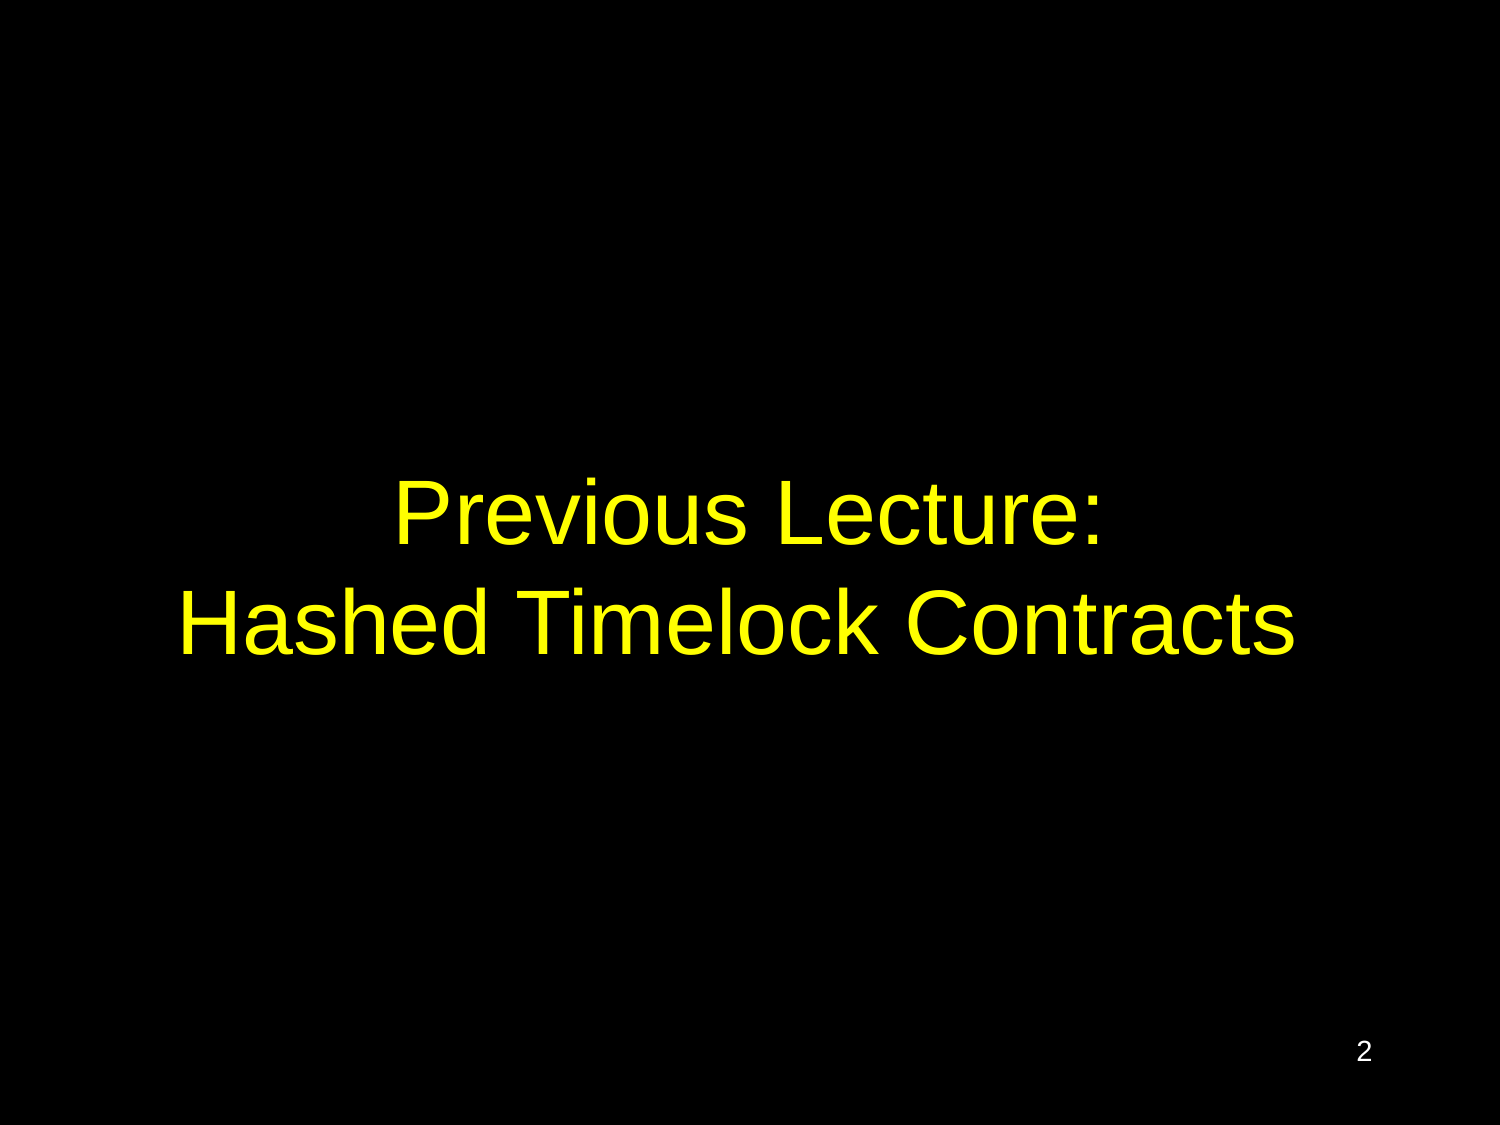

# Previous Lecture: Hashed Timelock Contracts
2